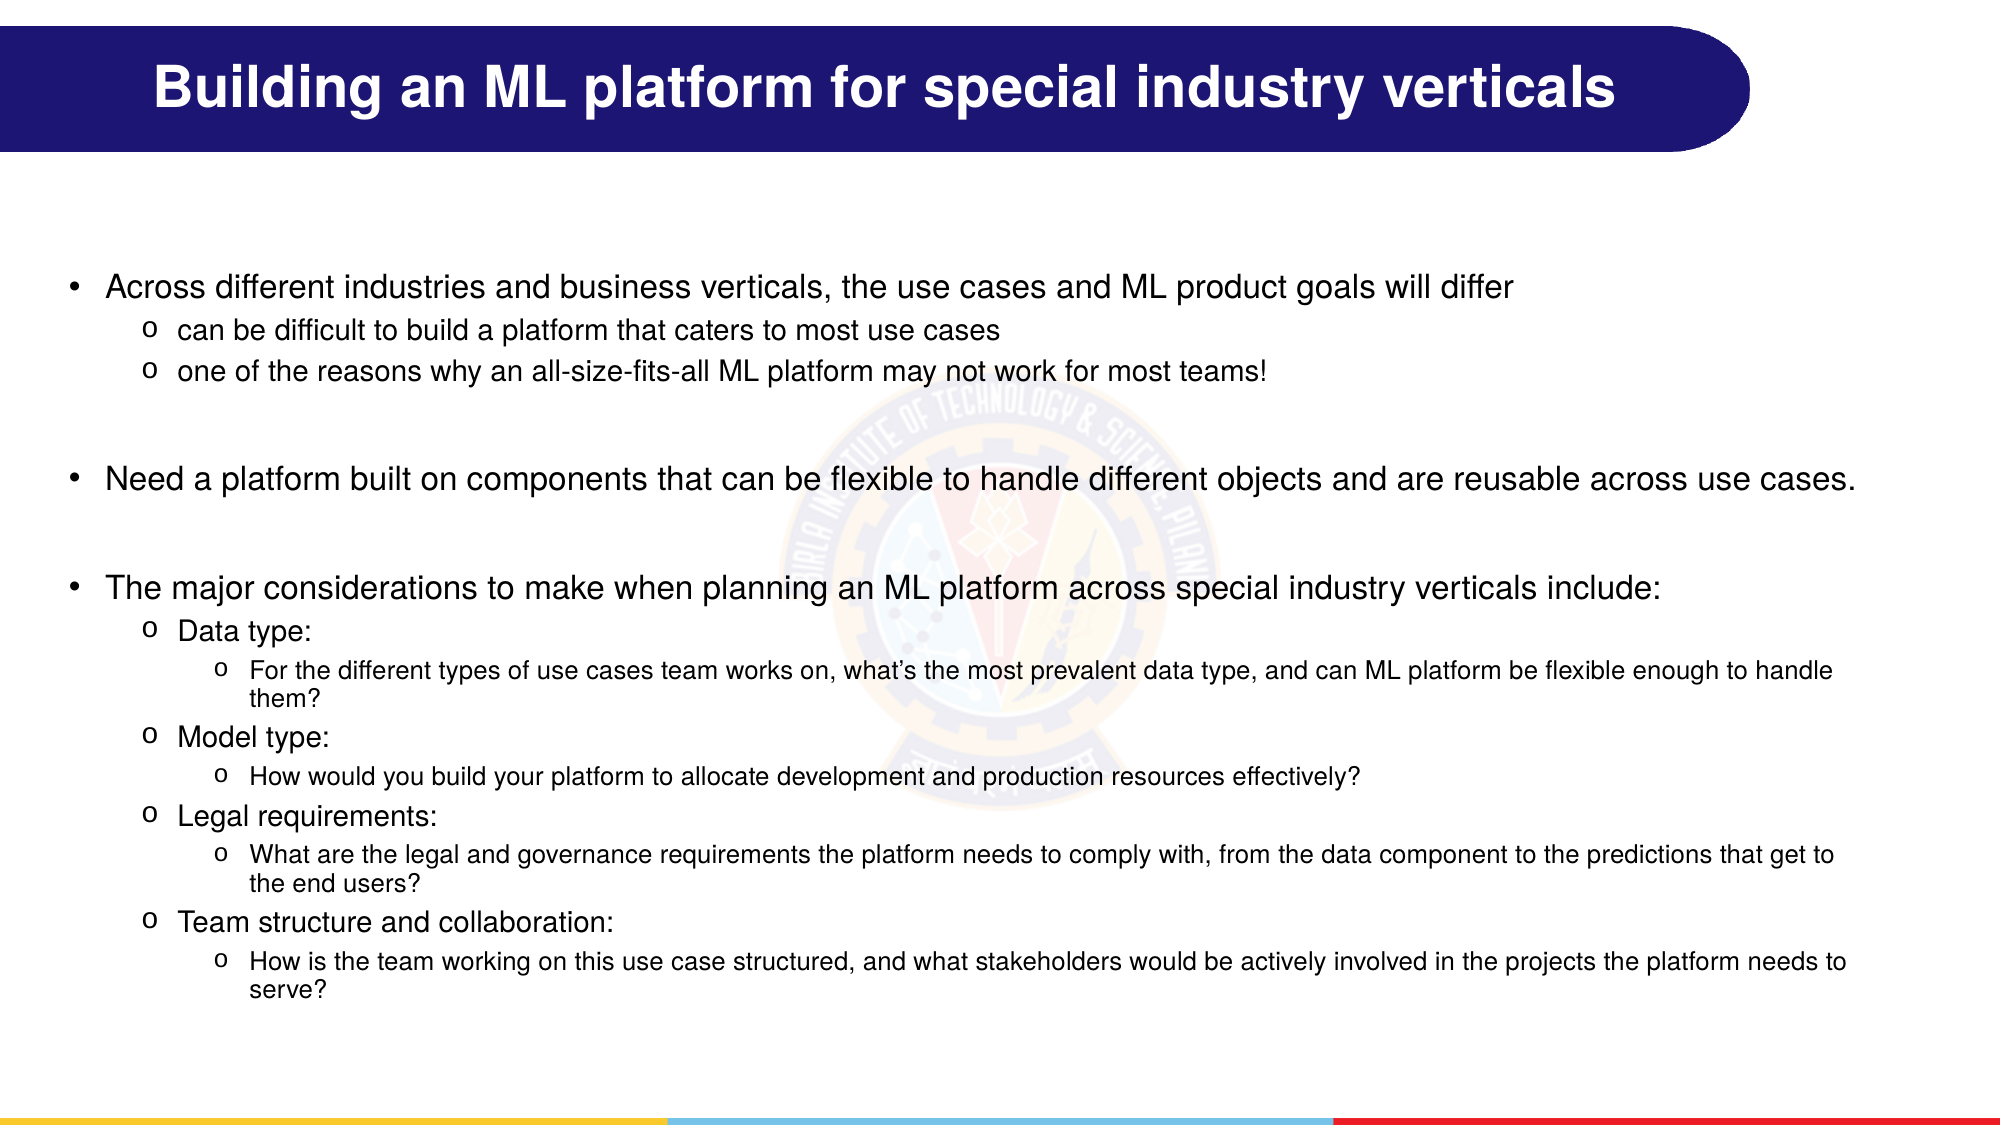

# Building an ML platform for special industry verticals

Across different industries and business verticals, the use cases and ML product goals will differ
can be difficult to build a platform that caters to most use cases
one of the reasons why an all-size-fits-all ML platform may not work for most teams!

Need a platform built on components that can be flexible to handle different objects and are reusable across use cases.

The major considerations to make when planning an ML platform across special industry verticals include:
Data type:
For the different types of use cases team works on, what’s the most prevalent data type, and can ML platform be flexible enough to handle them?
Model type:
How would you build your platform to allocate development and production resources effectively?
Legal requirements:
What are the legal and governance requirements the platform needs to comply with, from the data component to the predictions that get to the end users?
Team structure and collaboration:
How is the team working on this use case structured, and what stakeholders would be actively involved in the projects the platform needs to serve?